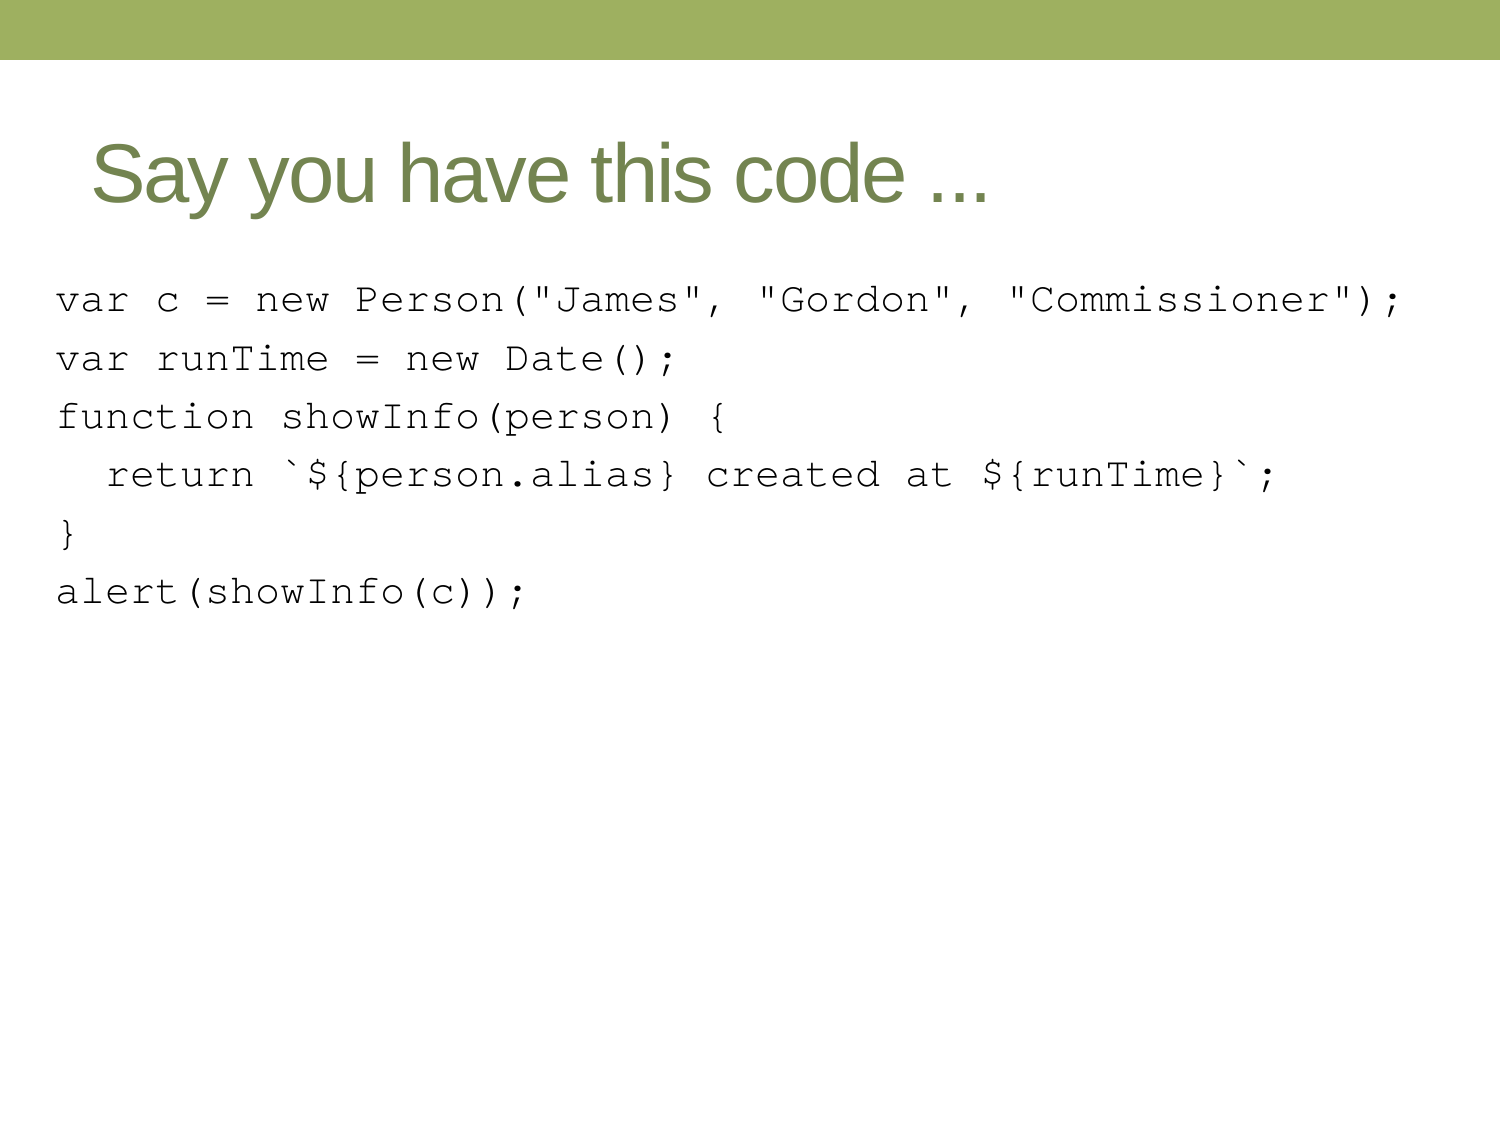

# Say you have this code ...
var c = new Person("James", "Gordon", "Commissioner");
var runTime = new Date();
function showInfo(person) {
  return `${person.alias} created at ${runTime}`;
}
alert(showInfo(c));